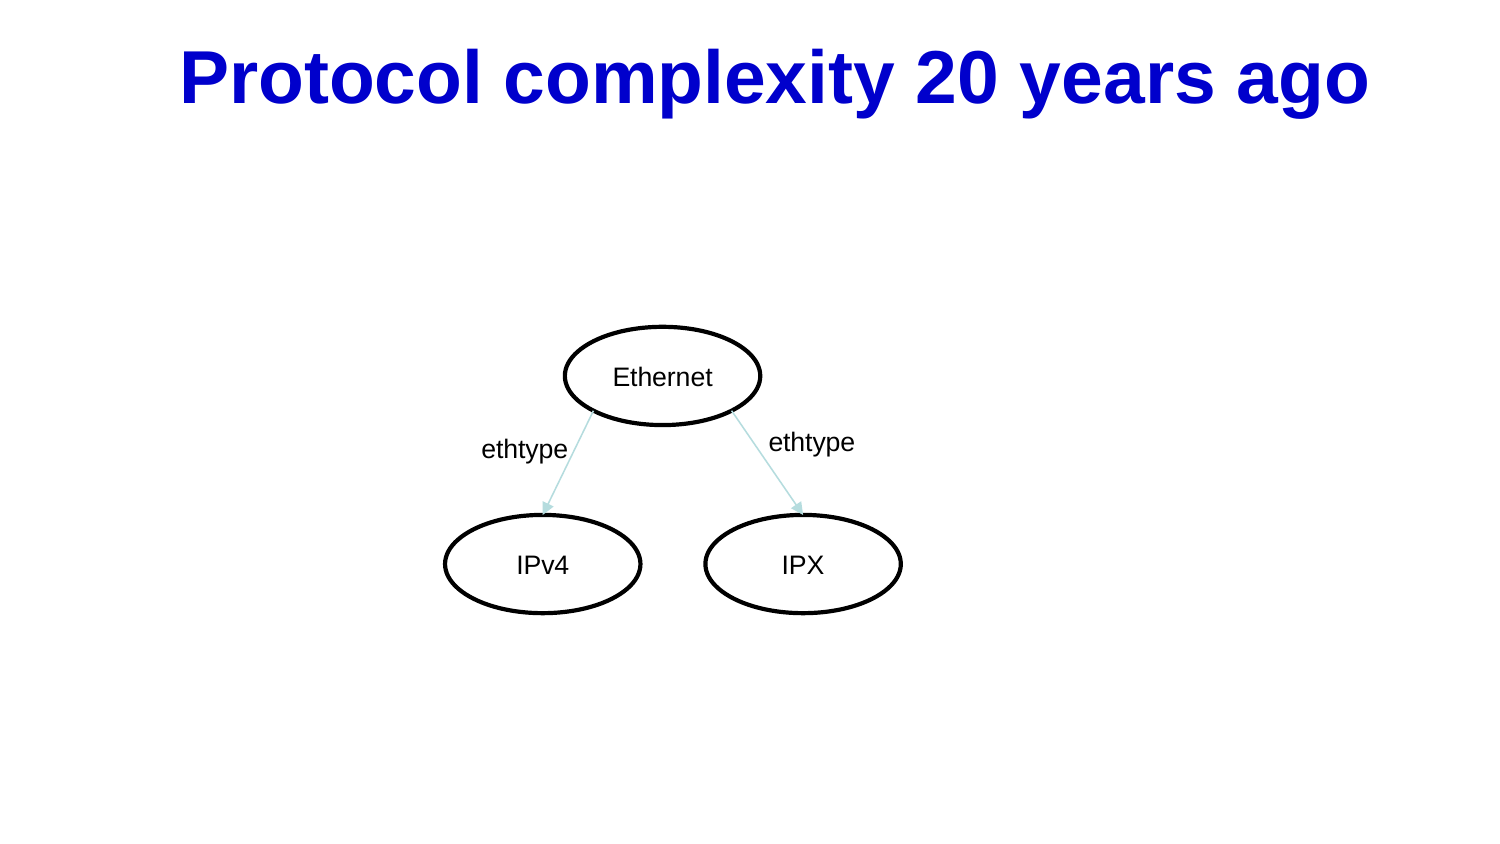

# Protocol complexity 20 years ago
Ethernet
ethtype
ethtype
IPv4
IPX